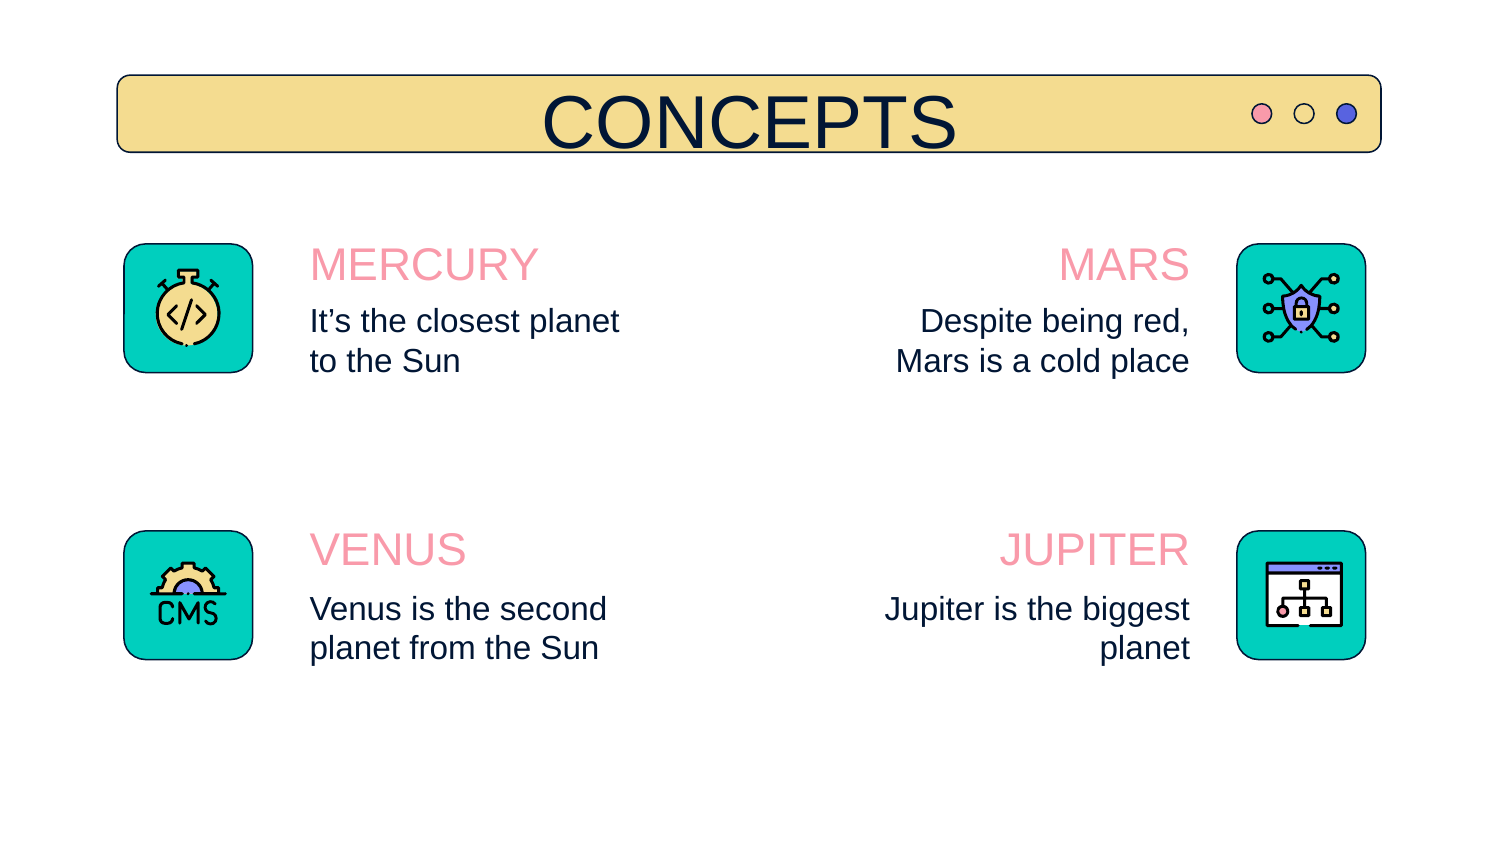

# CONCEPTS

MERCURY
MARS

It’s the closest planet to the Sun
Despite being red, Mars is a cold place
VENUS
JUPITER

Venus is the second planet from the Sun
Jupiter is the biggest planet